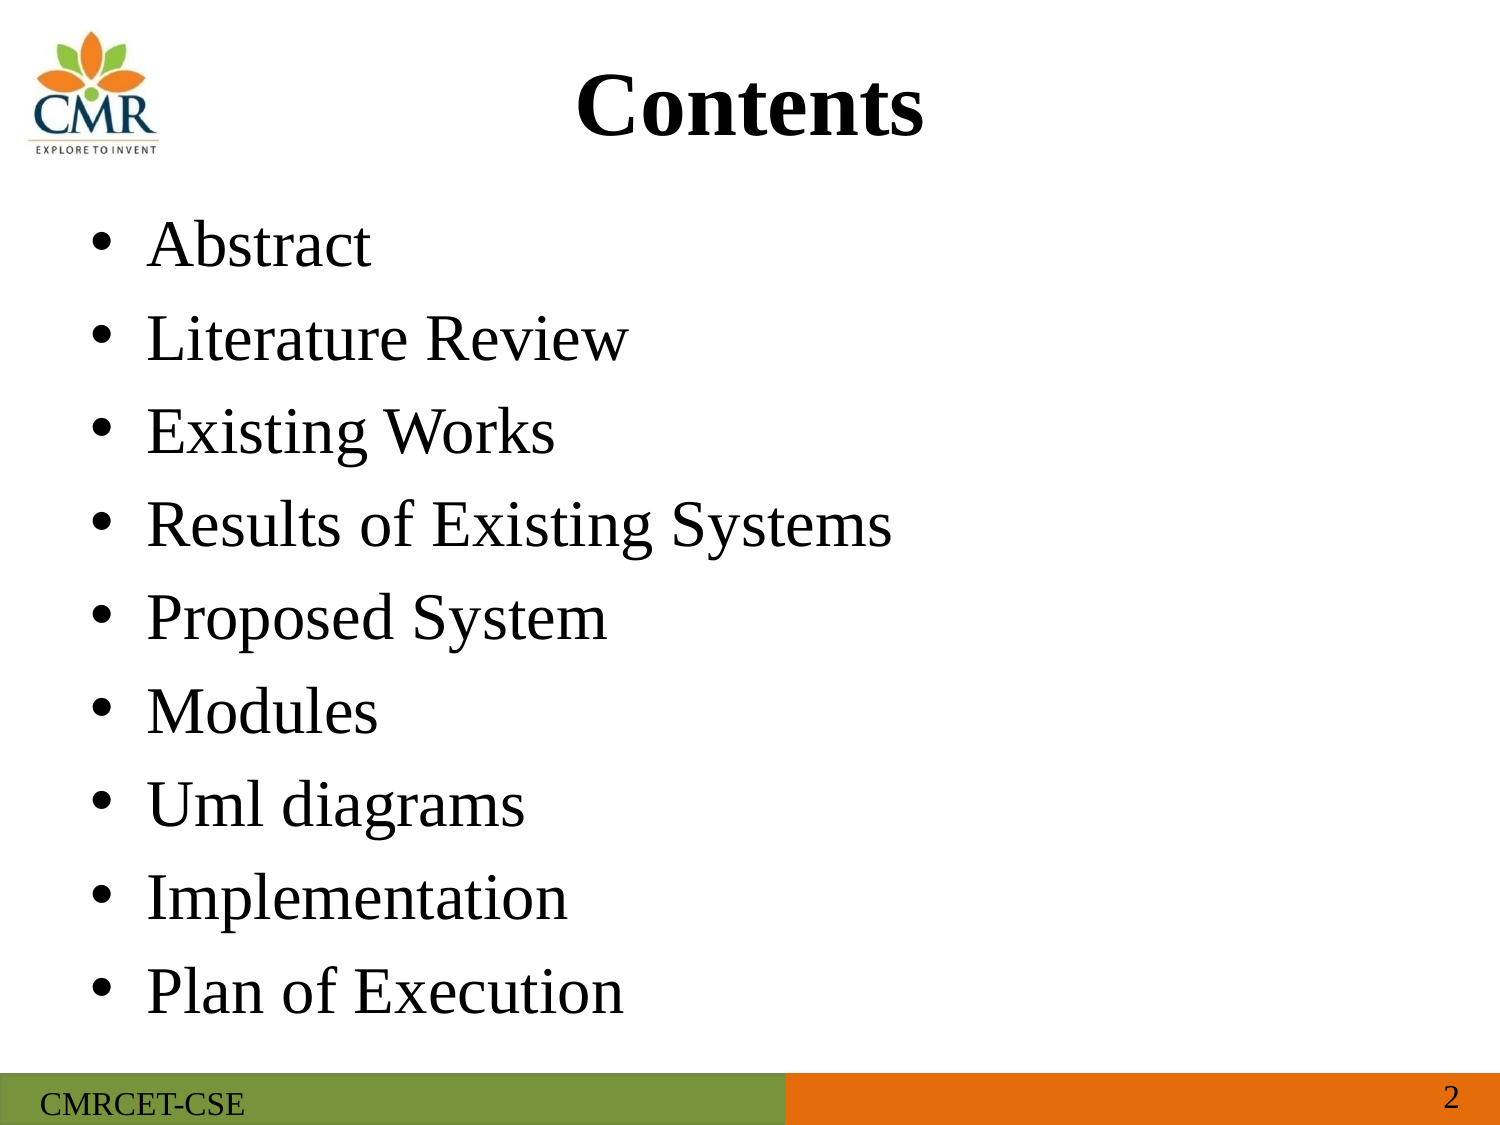

# Contents
Abstract
Literature Review
Existing Works
Results of Existing Systems
Proposed System
Modules
Uml diagrams
Implementation
Plan of Execution

2
CMRCET-CSE